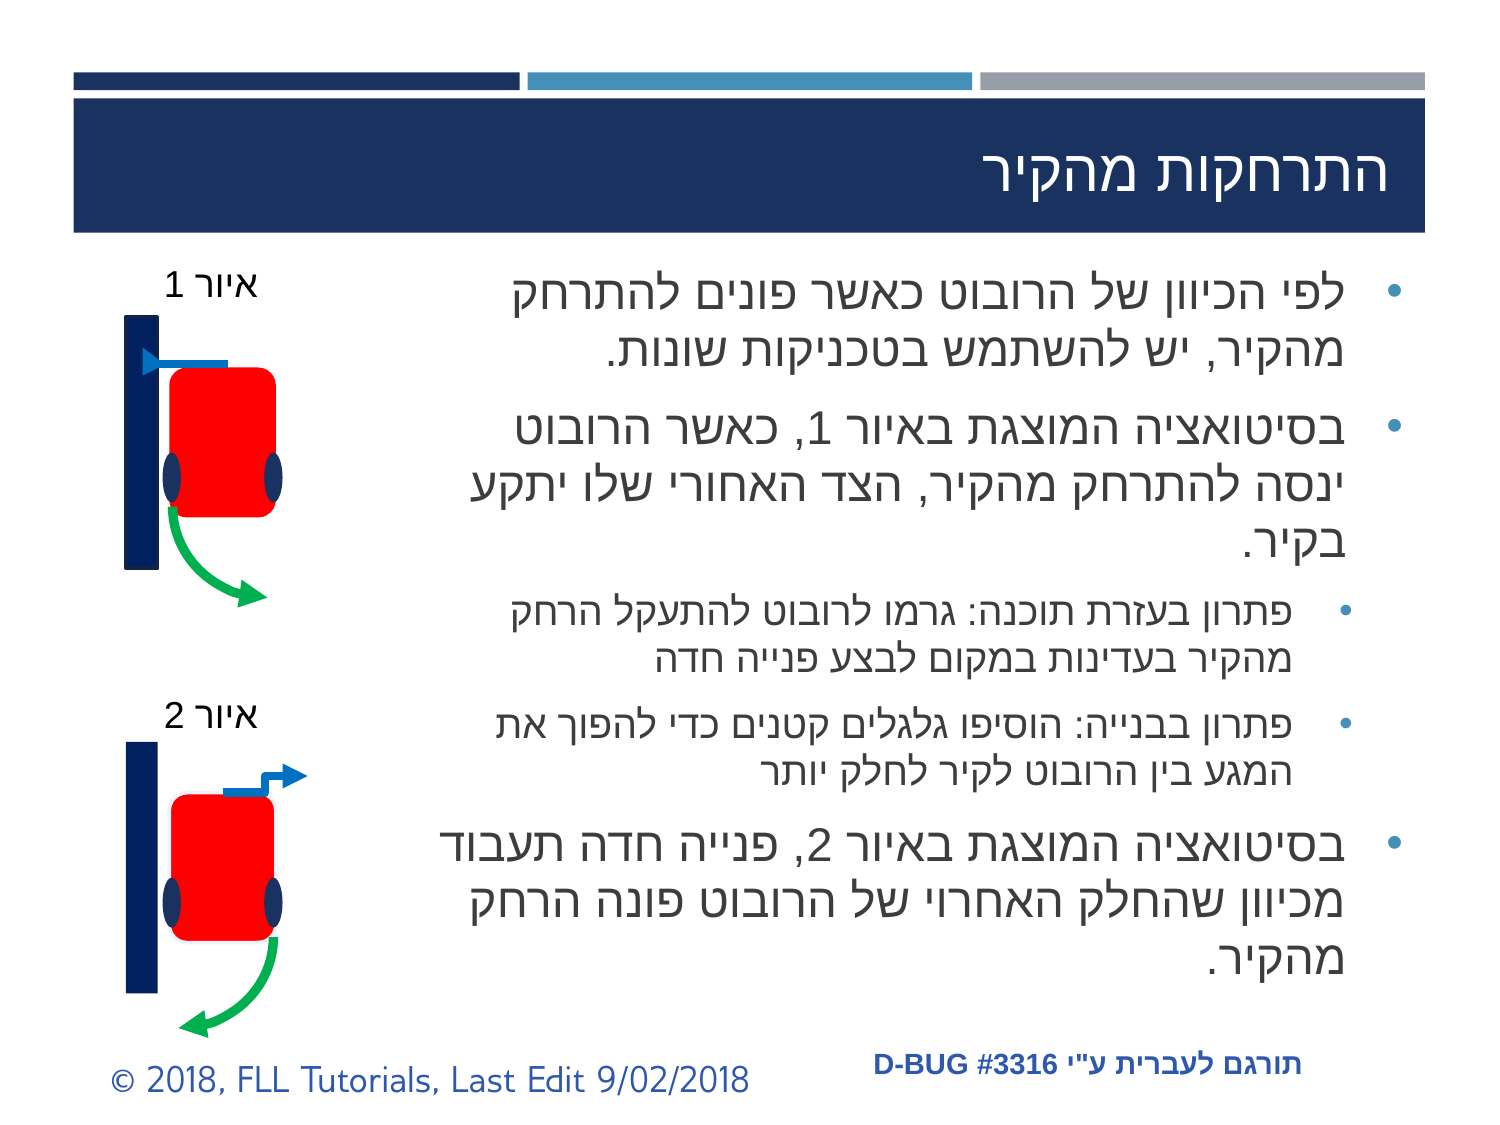

# התרחקות מהקיר
איור 1

איור 2

לפי הכיוון של הרובוט כאשר פונים להתרחק מהקיר, יש להשתמש בטכניקות שונות.
בסיטואציה המוצגת באיור 1, כאשר הרובוט ינסה להתרחק מהקיר, הצד האחורי שלו יתקע בקיר.
פתרון בעזרת תוכנה: גרמו לרובוט להתעקל הרחק מהקיר בעדינות במקום לבצע פנייה חדה
פתרון בבנייה: הוסיפו גלגלים קטנים כדי להפוך את המגע בין הרובוט לקיר לחלק יותר
בסיטואציה המוצגת באיור 2, פנייה חדה תעבוד מכיוון שהחלק האחרוי של הרובוט פונה הרחק מהקיר.

תורגם לעברית ע"י D-BUG #3316
© 2018, FLL Tutorials, Last Edit 9/02/2018